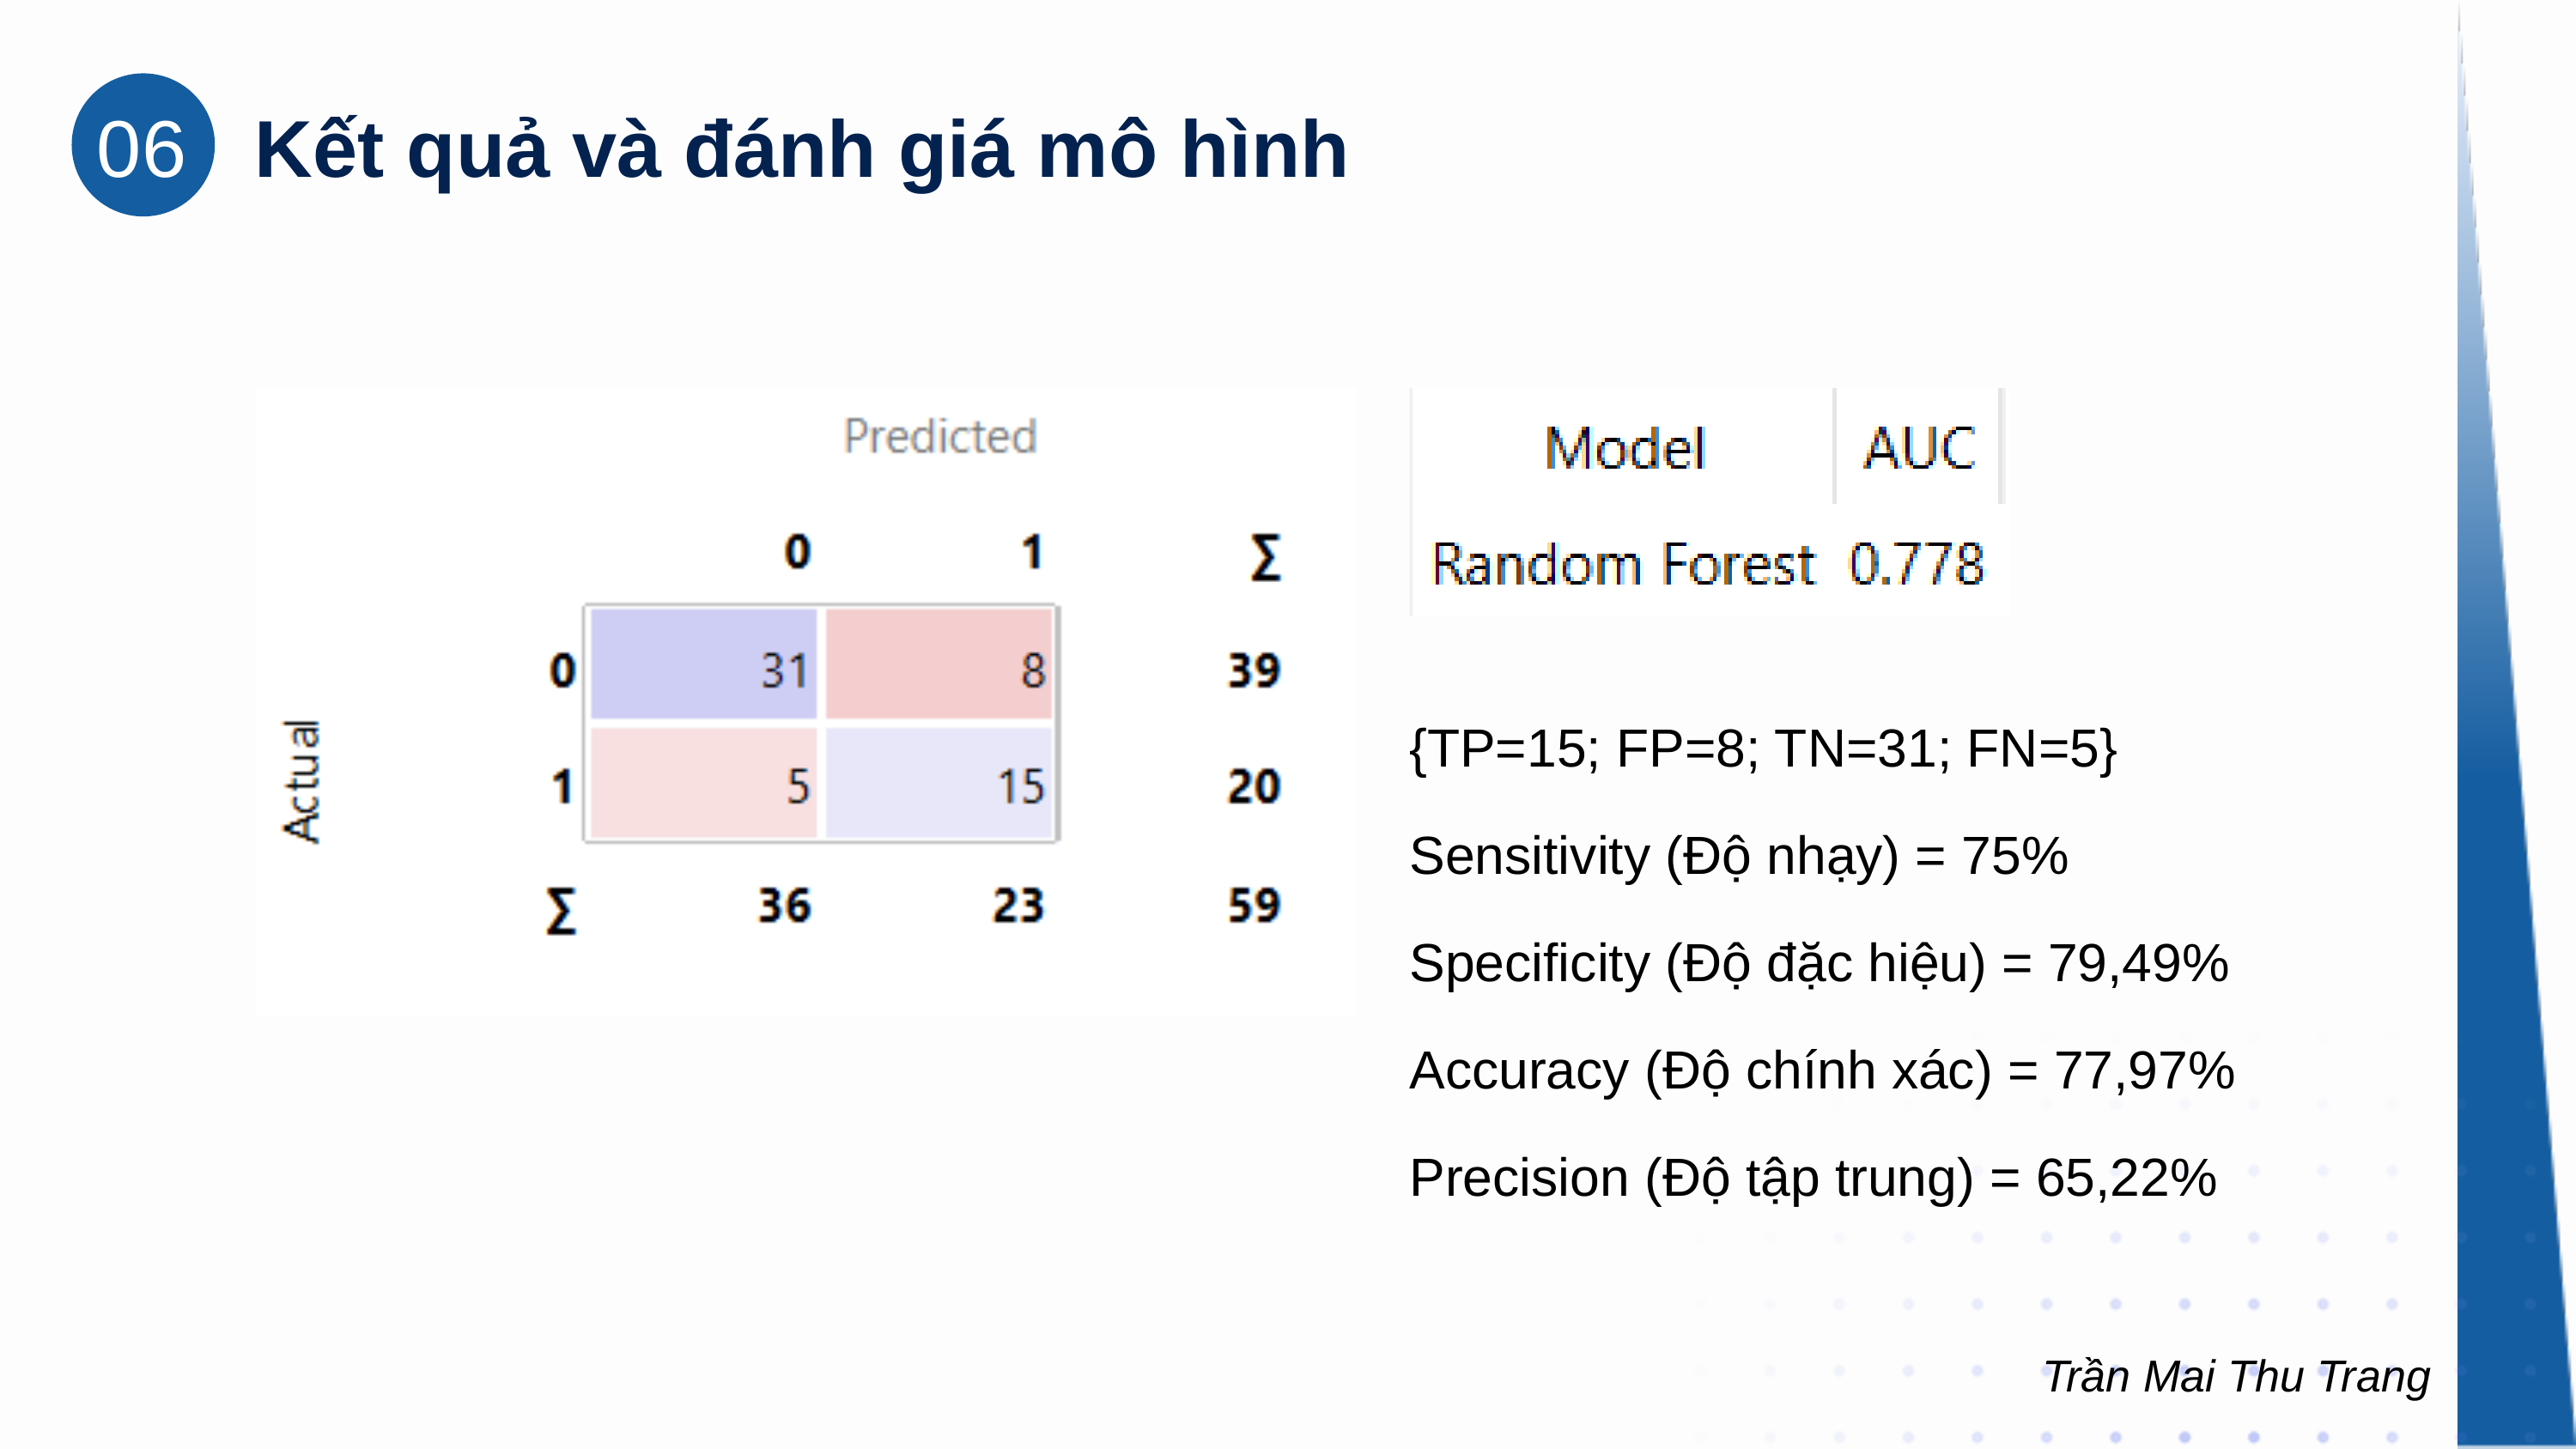

06
Kết quả và đánh giá mô hình

{TP=15; FP=8; TN=31; FN=5}
Sensitivity (Độ nhạy) = 75%
Specificity (Độ đặc hiệu) = 79,49%
Accuracy (Độ chính xác) = 77,97%
Precision (Độ tập trung) = 65,22%

Trần Mai Thu Trang